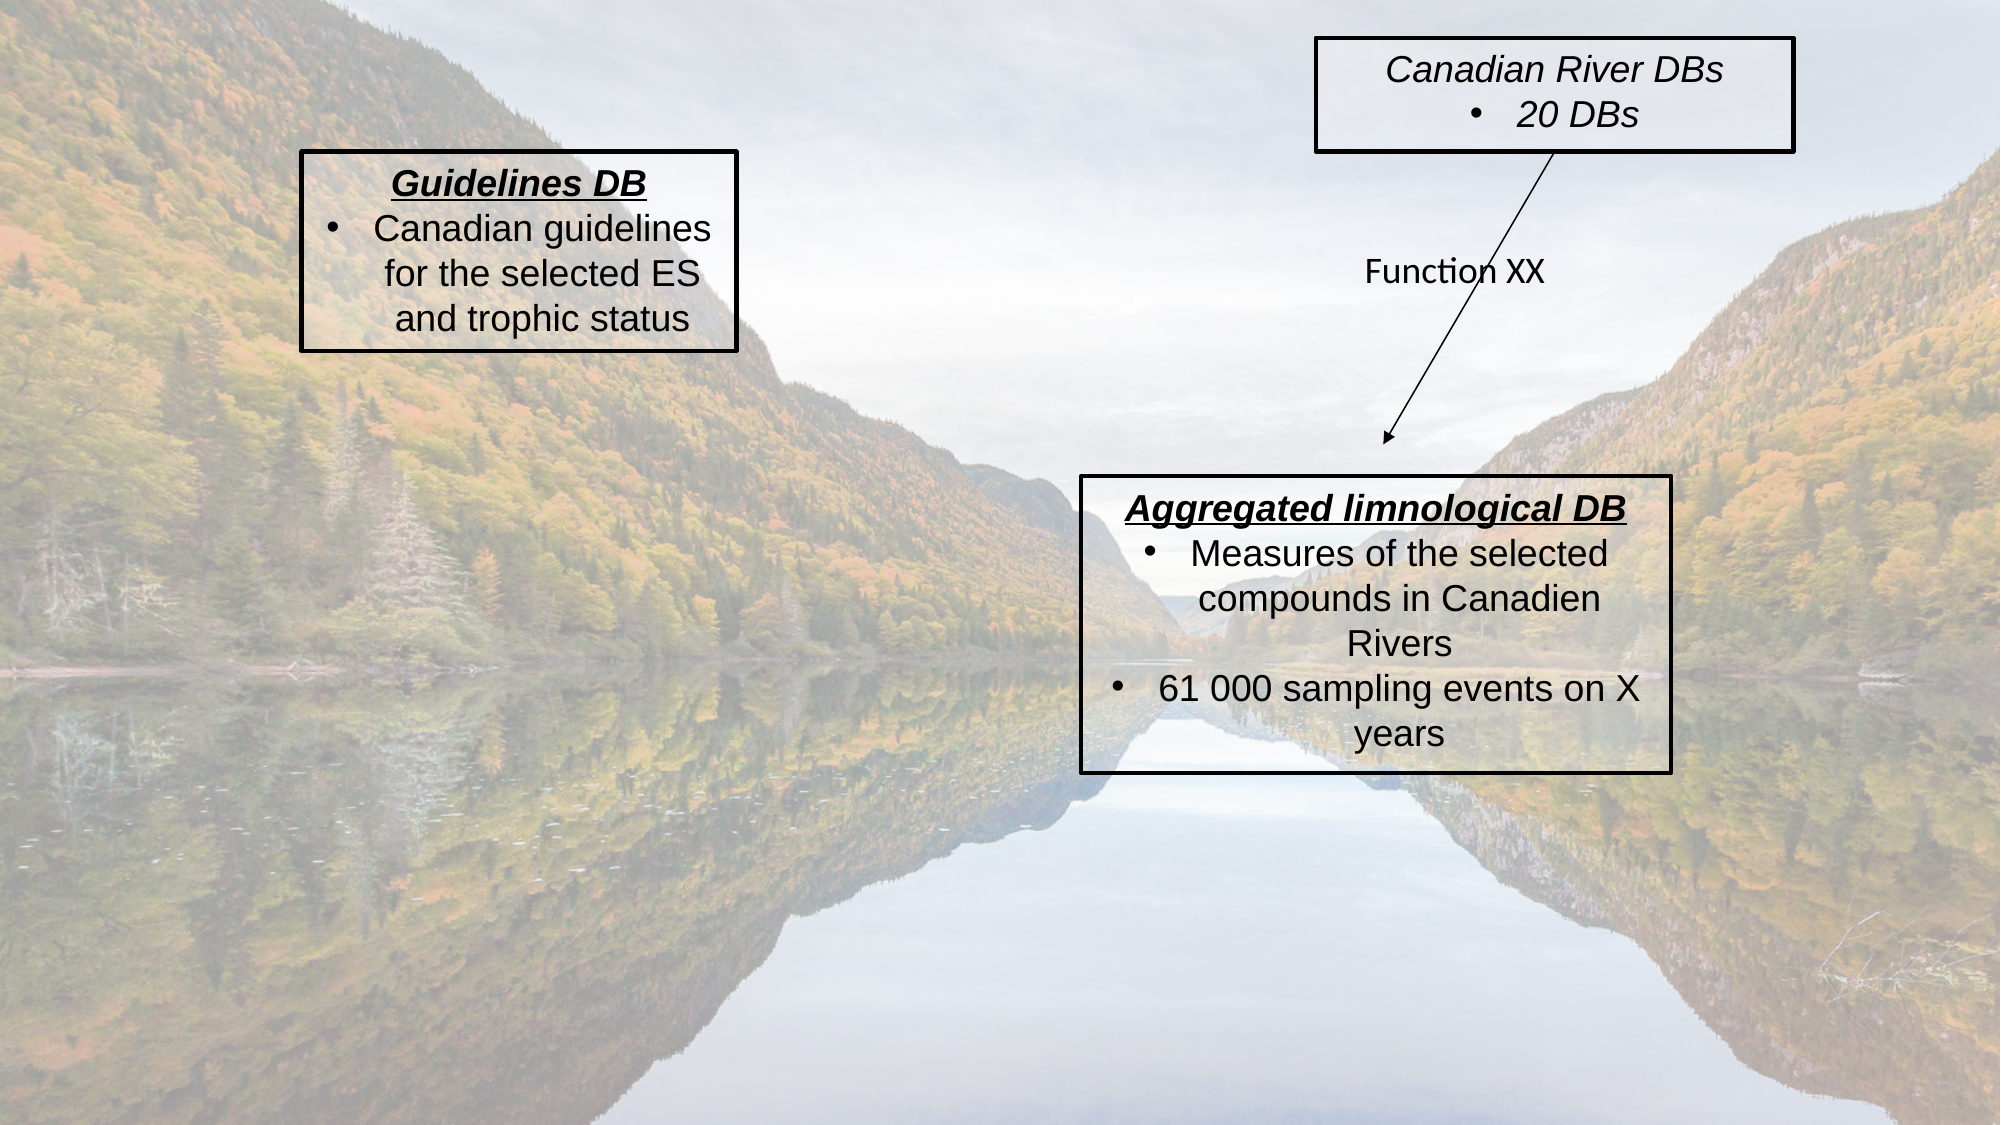

Canadian River DBs
20 DBs
Guidelines DB
Canadian guidelines for the selected ES and trophic status

Function XX
Aggregated limnological DB
Measures of the selected compounds in Canadien Rivers
61 000 sampling events on X years